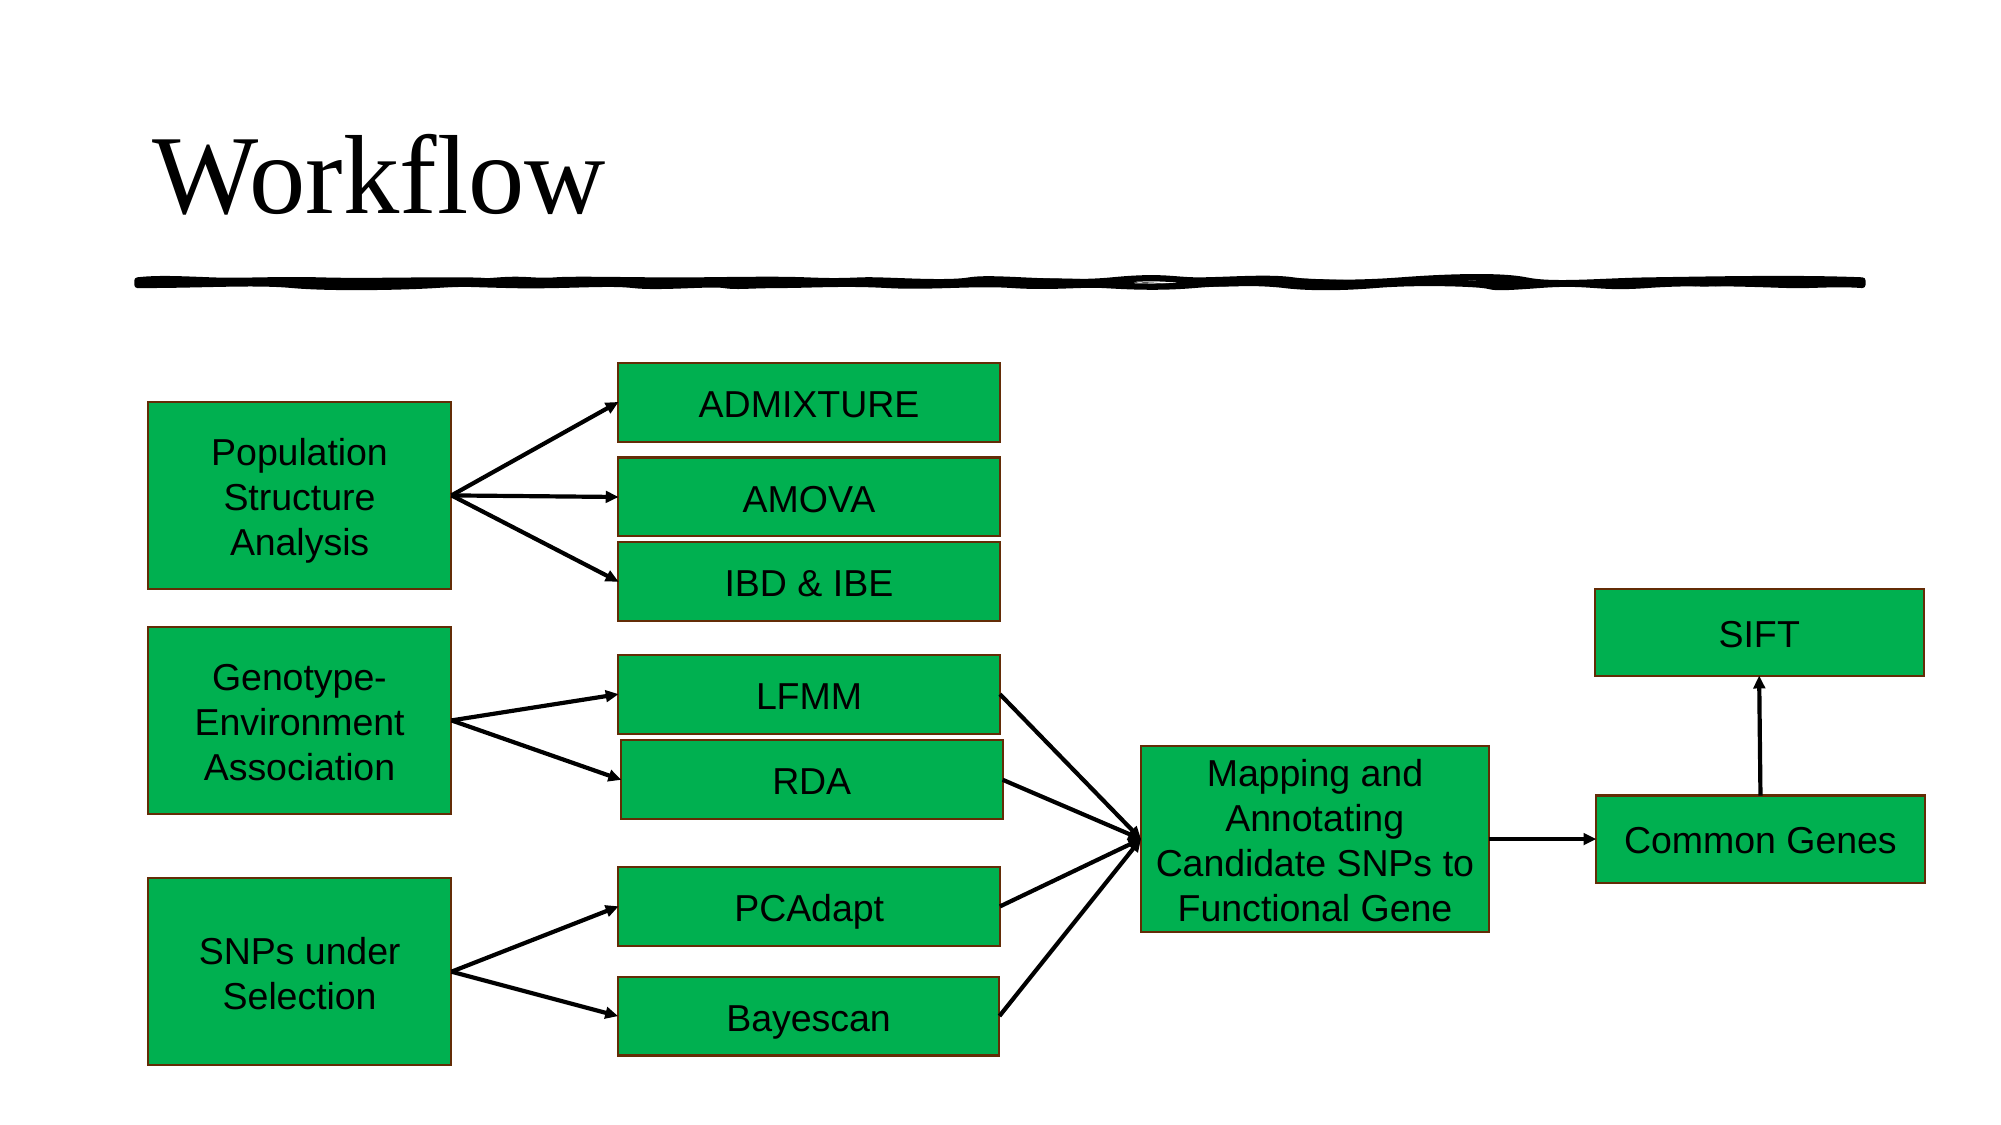

# Workflow
ADMIXTURE
Population Structure Analysis
AMOVA
IBD & IBE
SIFT
Genotype-Environment Association
LFMM
RDA
Mapping and Annotating Candidate SNPs to Functional Gene
Common Genes
PCAdapt
SNPs under Selection
Bayescan